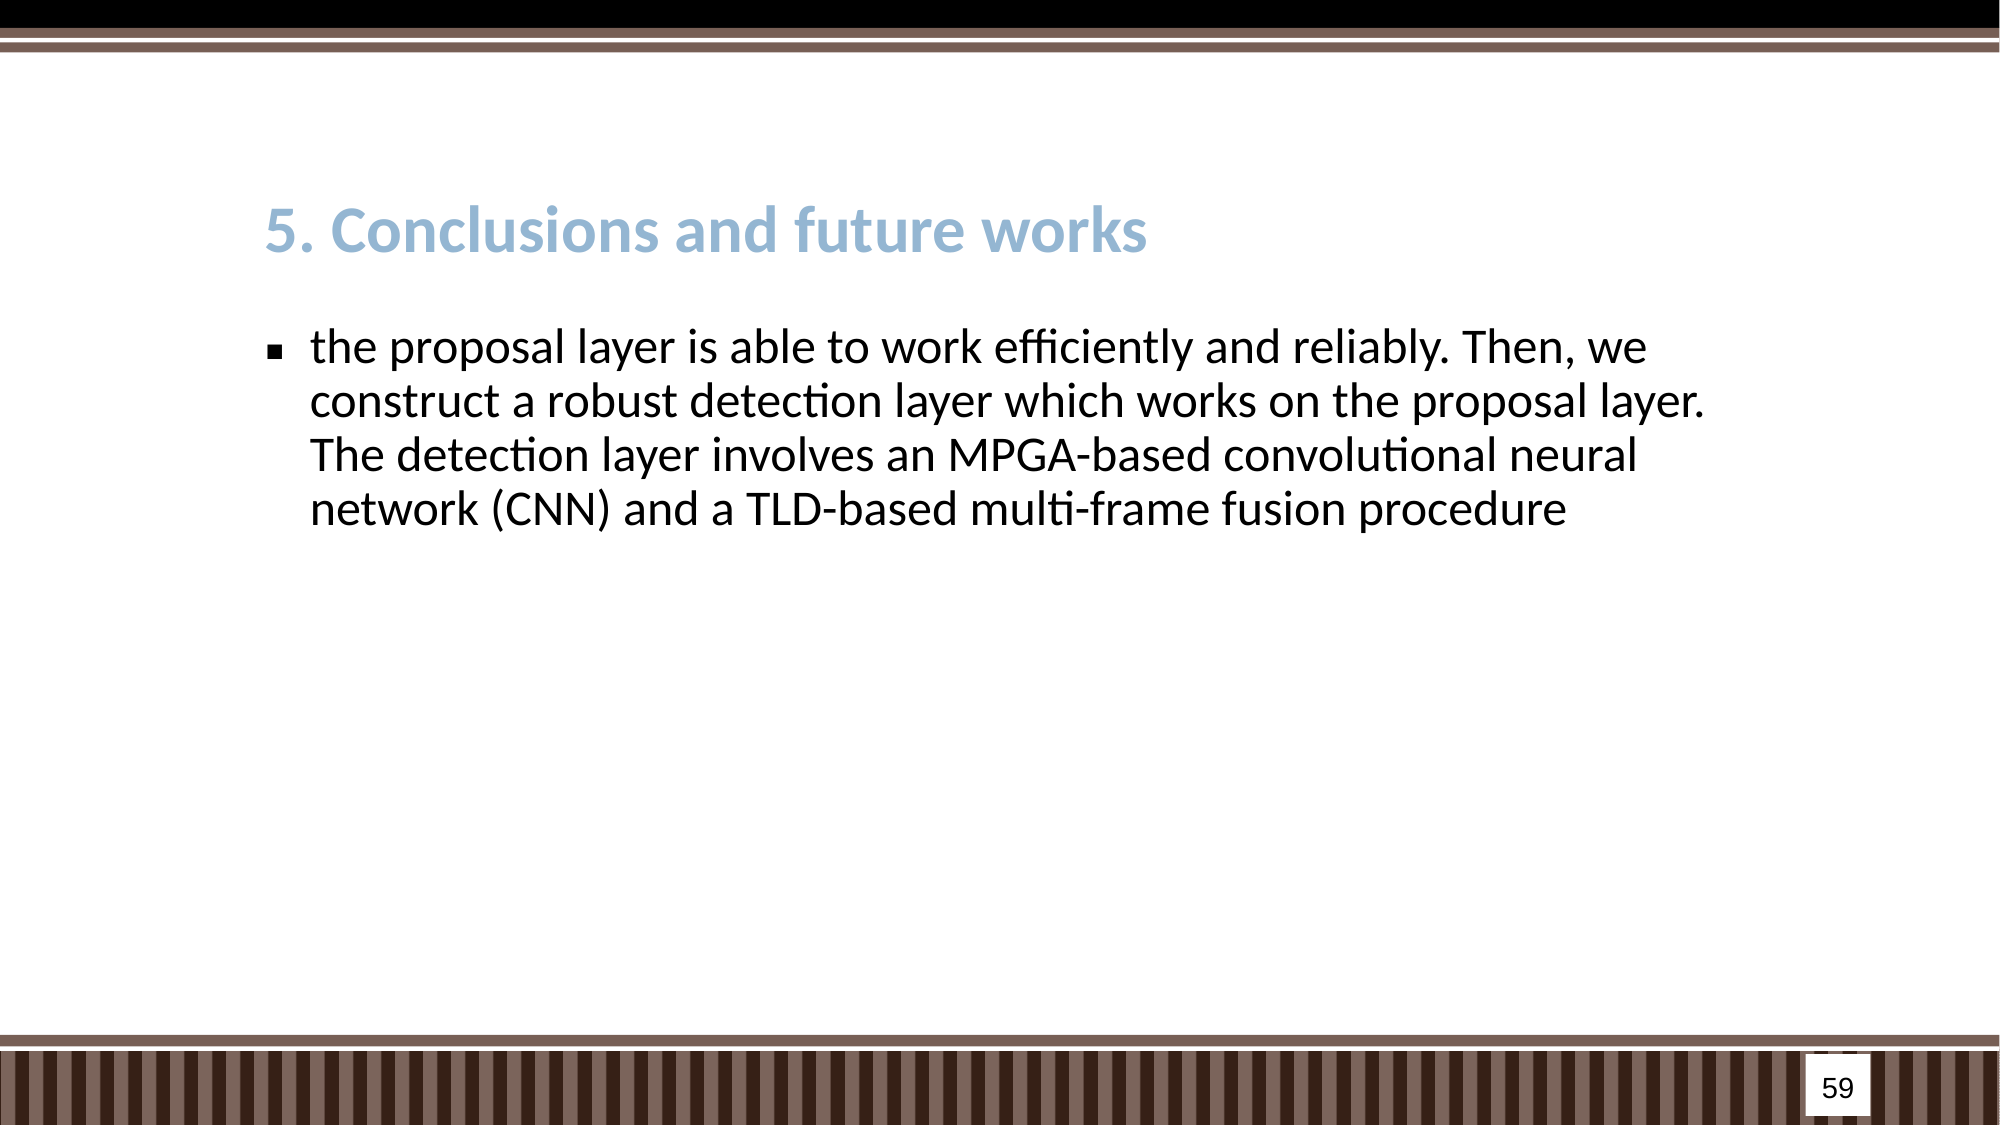

# 5. Conclusions and future works
the proposal layer is able to work efficiently and reliably. Then, we construct a robust detection layer which works on the proposal layer. The detection layer involves an MPGA-based convolutional neural network (CNN) and a TLD-based multi-frame fusion procedure

59